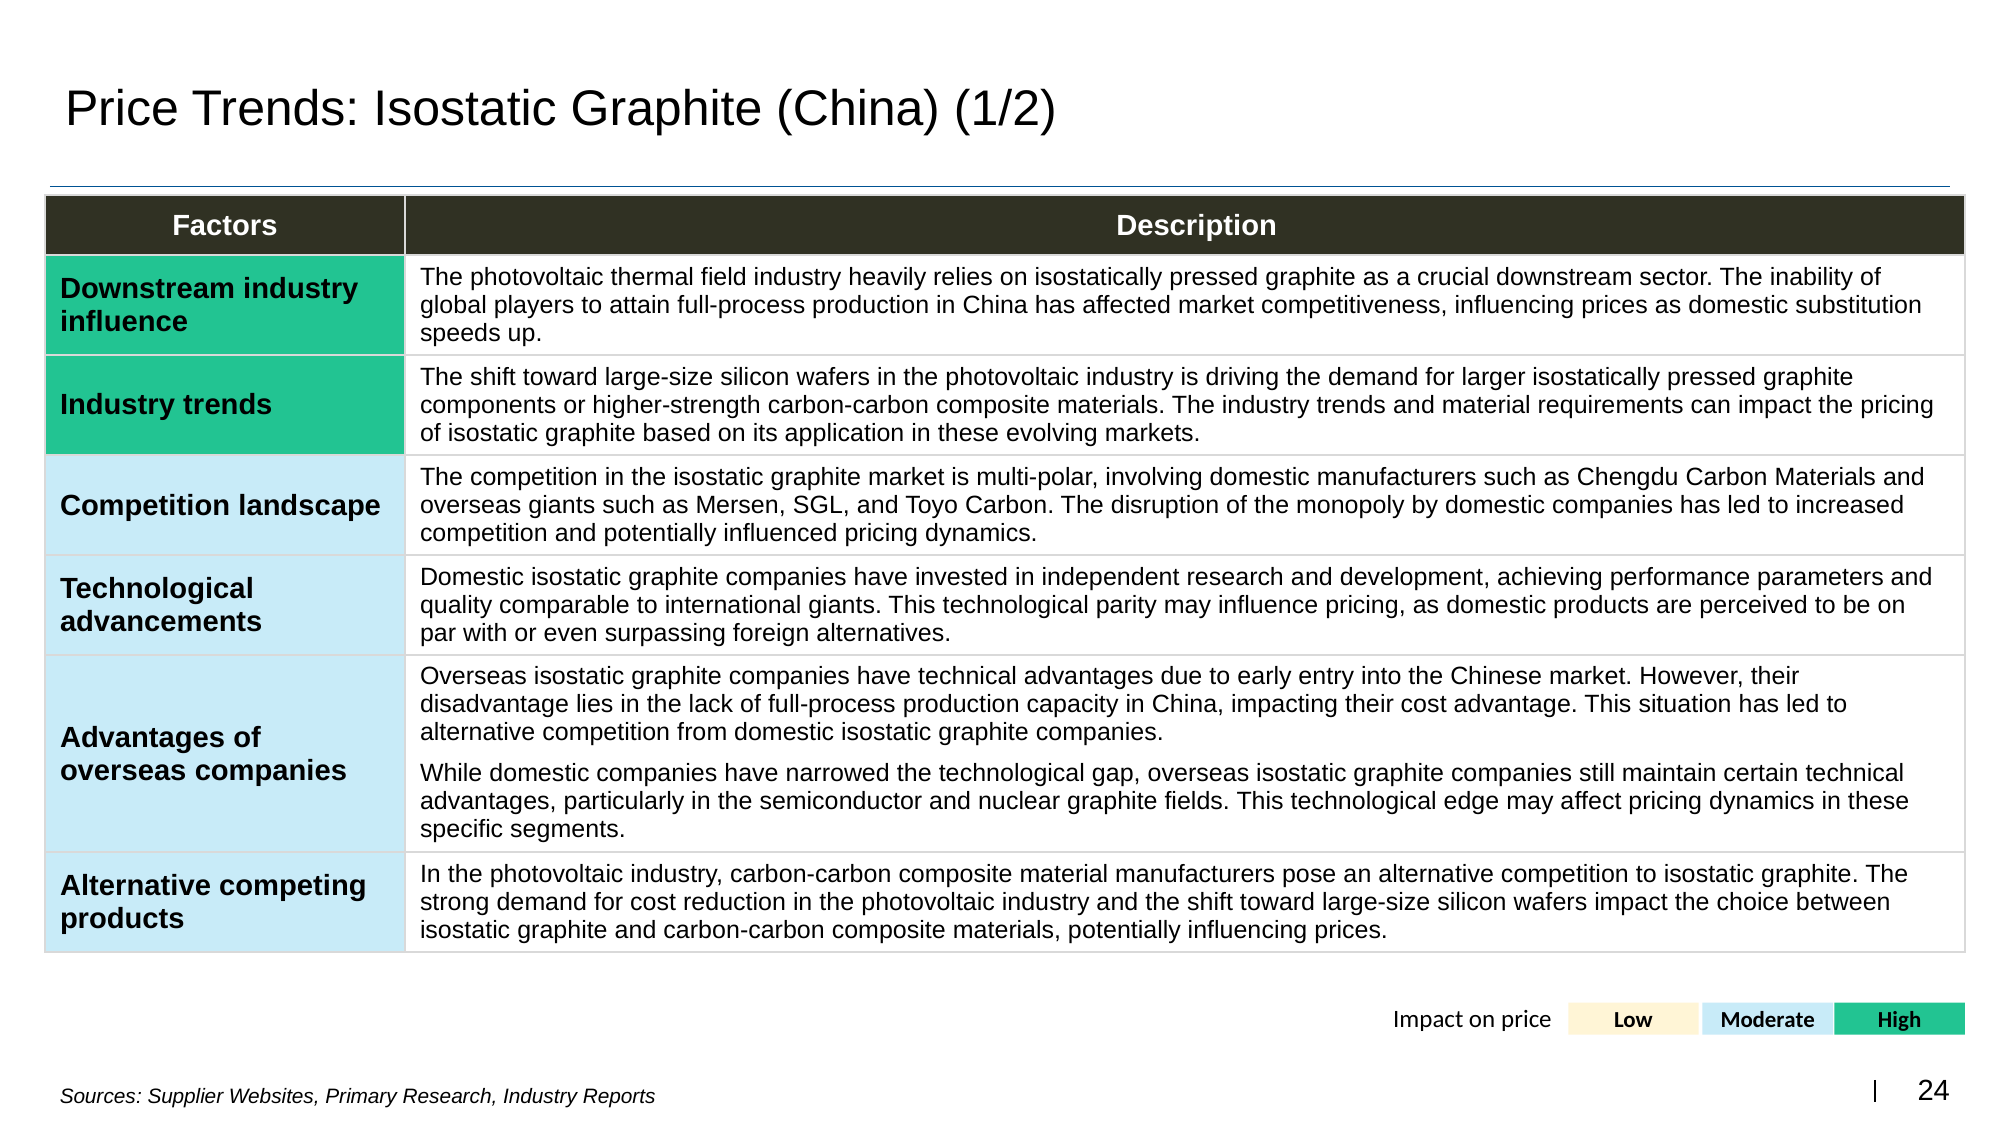

# Price Trends: Isostatic Graphite (China) (1/2)
| Factors | Description |
| --- | --- |
| Downstream industry influence | The photovoltaic thermal field industry heavily relies on isostatically pressed graphite as a crucial downstream sector. The inability of global players to attain full-process production in China has affected market competitiveness, influencing prices as domestic substitution speeds up. |
| Industry trends | The shift toward large-size silicon wafers in the photovoltaic industry is driving the demand for larger isostatically pressed graphite components or higher-strength carbon-carbon composite materials. The industry trends and material requirements can impact the pricing of isostatic graphite based on its application in these evolving markets. |
| Competition landscape | The competition in the isostatic graphite market is multi-polar, involving domestic manufacturers such as Chengdu Carbon Materials and overseas giants such as Mersen, SGL, and Toyo Carbon. The disruption of the monopoly by domestic companies has led to increased competition and potentially influenced pricing dynamics. |
| Technological advancements | Domestic isostatic graphite companies have invested in independent research and development, achieving performance parameters and quality comparable to international giants. This technological parity may influence pricing, as domestic products are perceived to be on par with or even surpassing foreign alternatives. |
| Advantages of overseas companies | Overseas isostatic graphite companies have technical advantages due to early entry into the Chinese market. However, their disadvantage lies in the lack of full-process production capacity in China, impacting their cost advantage. This situation has led to alternative competition from domestic isostatic graphite companies. While domestic companies have narrowed the technological gap, overseas isostatic graphite companies still maintain certain technical advantages, particularly in the semiconductor and nuclear graphite fields. This technological edge may affect pricing dynamics in these specific segments. |
| Alternative competing products | In the photovoltaic industry, carbon-carbon composite material manufacturers pose an alternative competition to isostatic graphite. The strong demand for cost reduction in the photovoltaic industry and the shift toward large-size silicon wafers impact the choice between isostatic graphite and carbon-carbon composite materials, potentially influencing prices. |
Impact on price
Moderate
High
Low
Sources: Supplier Websites, Primary Research, Industry Reports